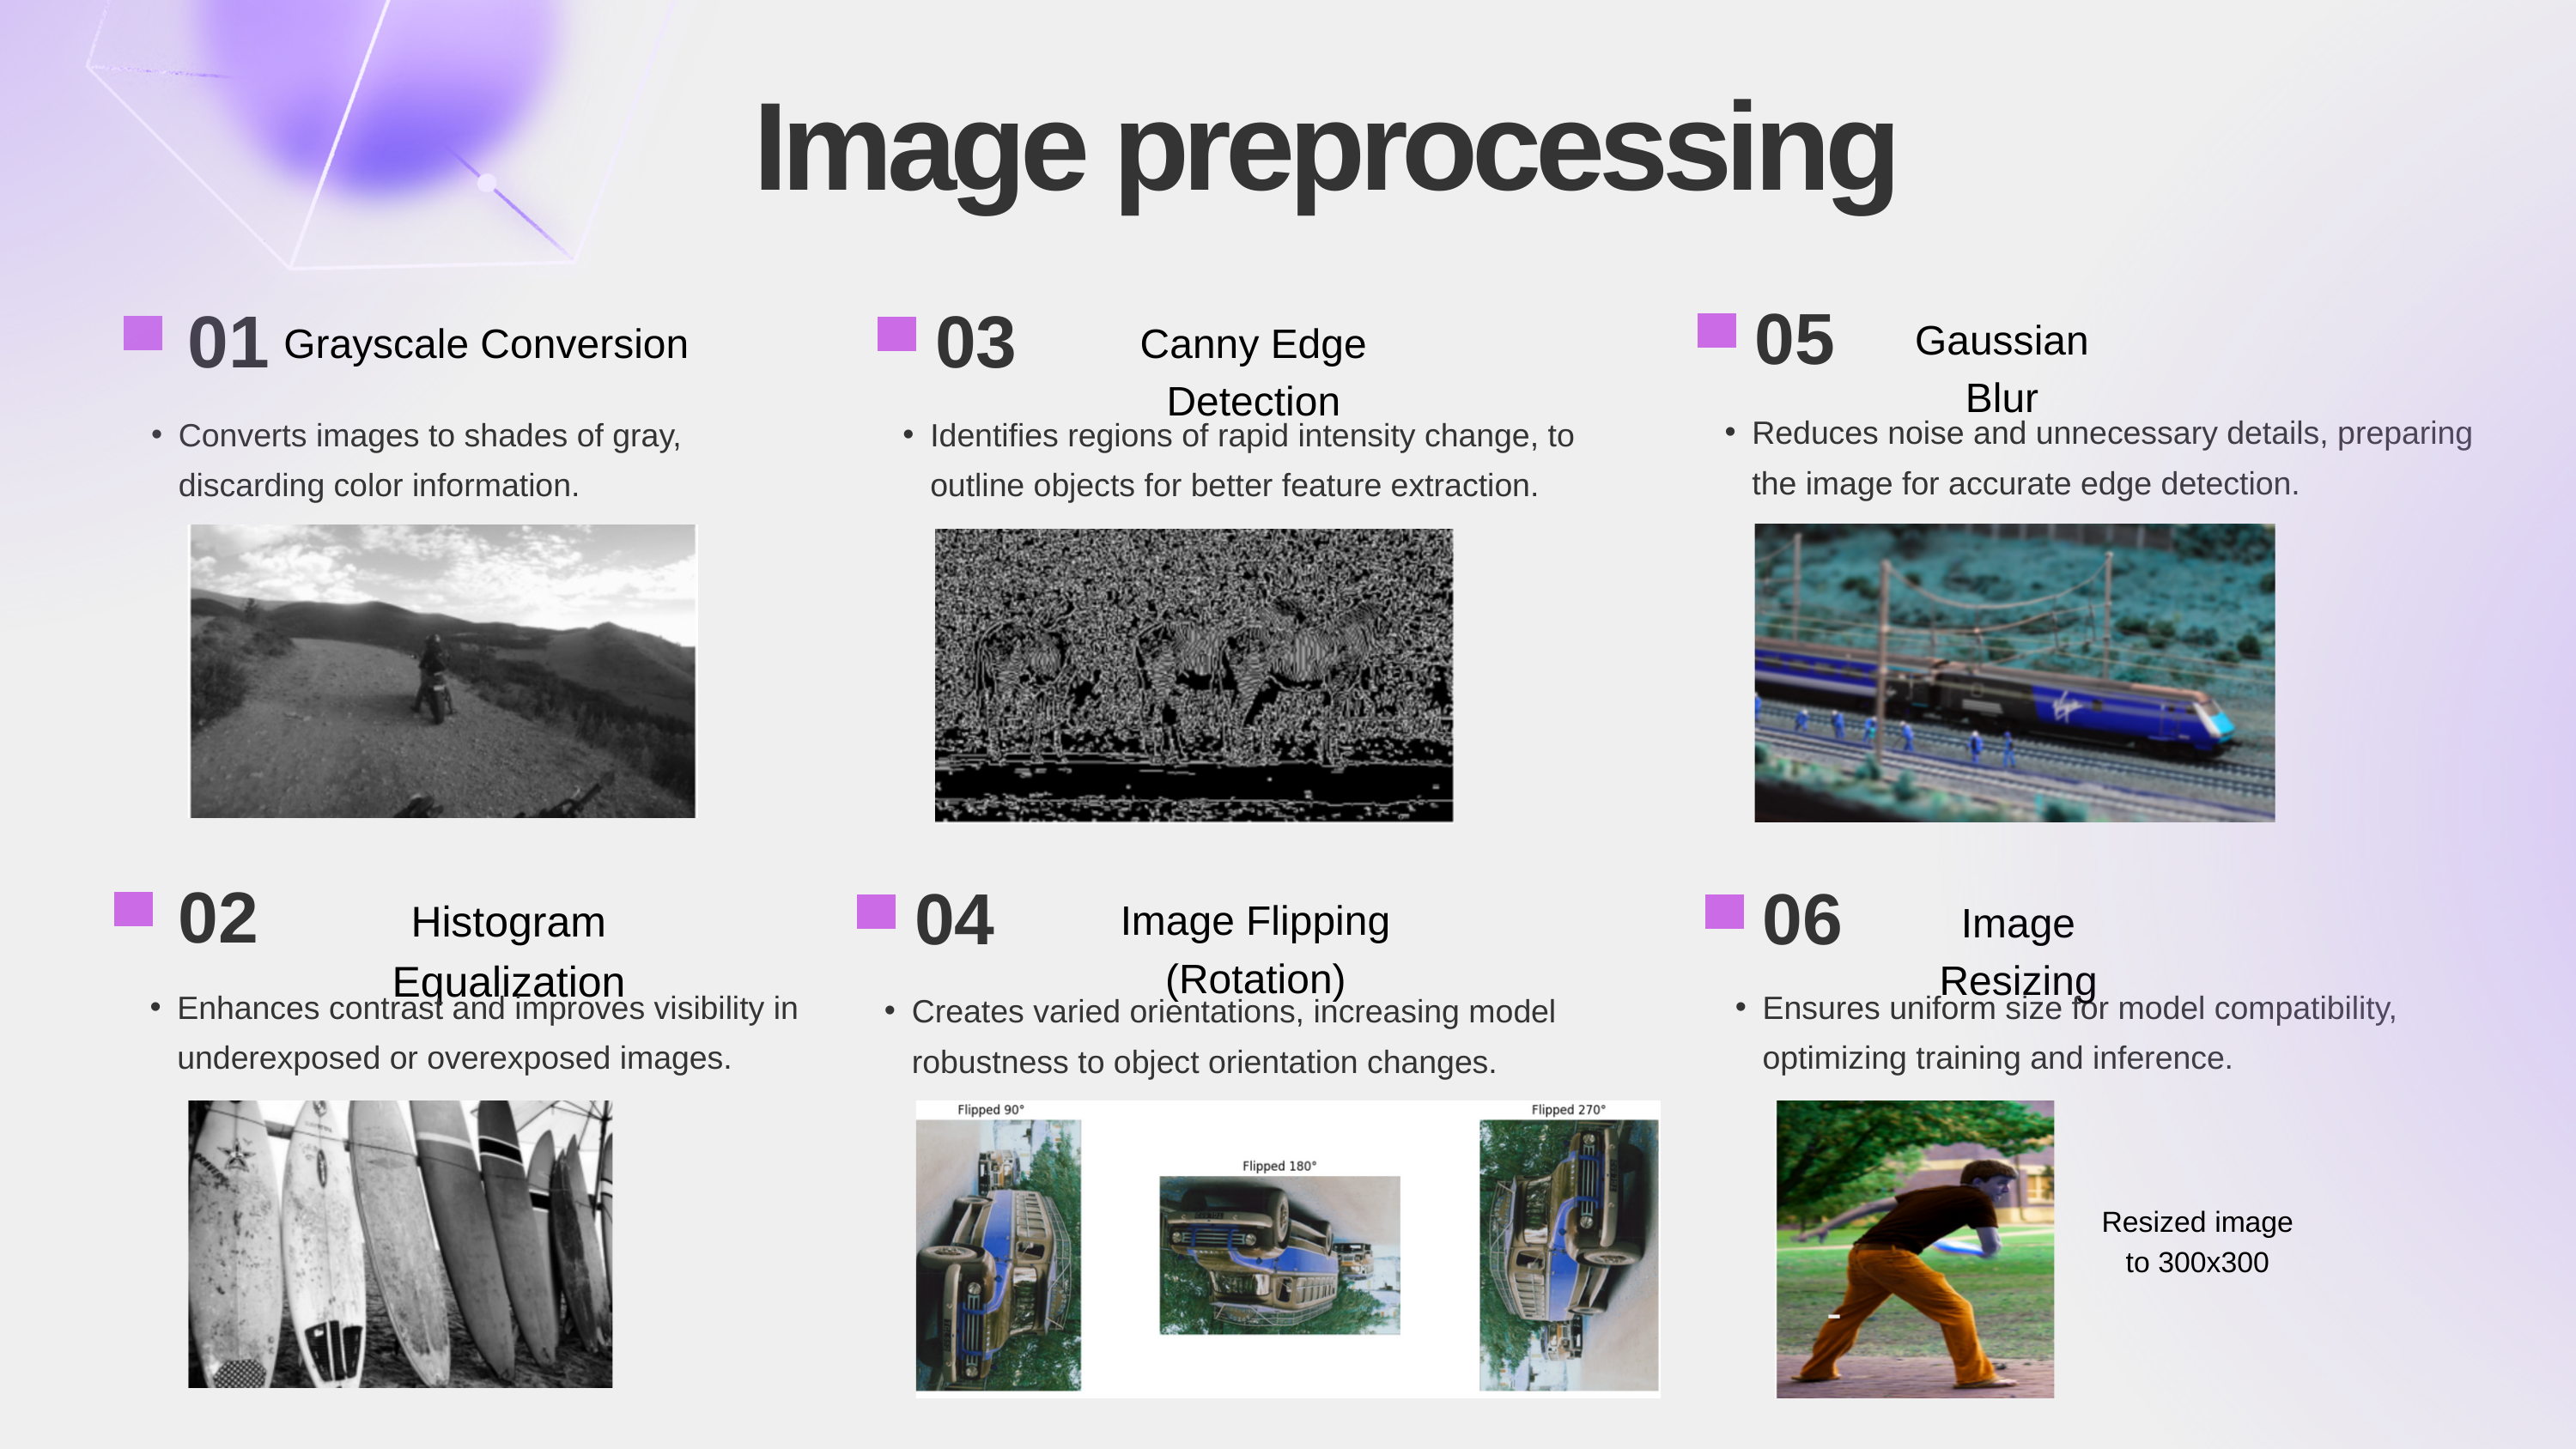

Image preprocessing
05
Gaussian Blur
01
03
Grayscale Conversion
Canny Edge Detection

Reduces noise and unnecessary details, preparing the image for accurate edge detection.

Converts images to shades of gray, discarding color information.

Identifies regions of rapid intensity change, to outline objects for better feature extraction.

02
04
06
Histogram Equalization
Image Flipping (Rotation)
Image Resizing

Enhances contrast and improves visibility in underexposed or overexposed images.

Ensures uniform size for model compatibility, optimizing training and inference.

Creates varied orientations, increasing model robustness to object orientation changes.

Resized image to 300x300
-
-